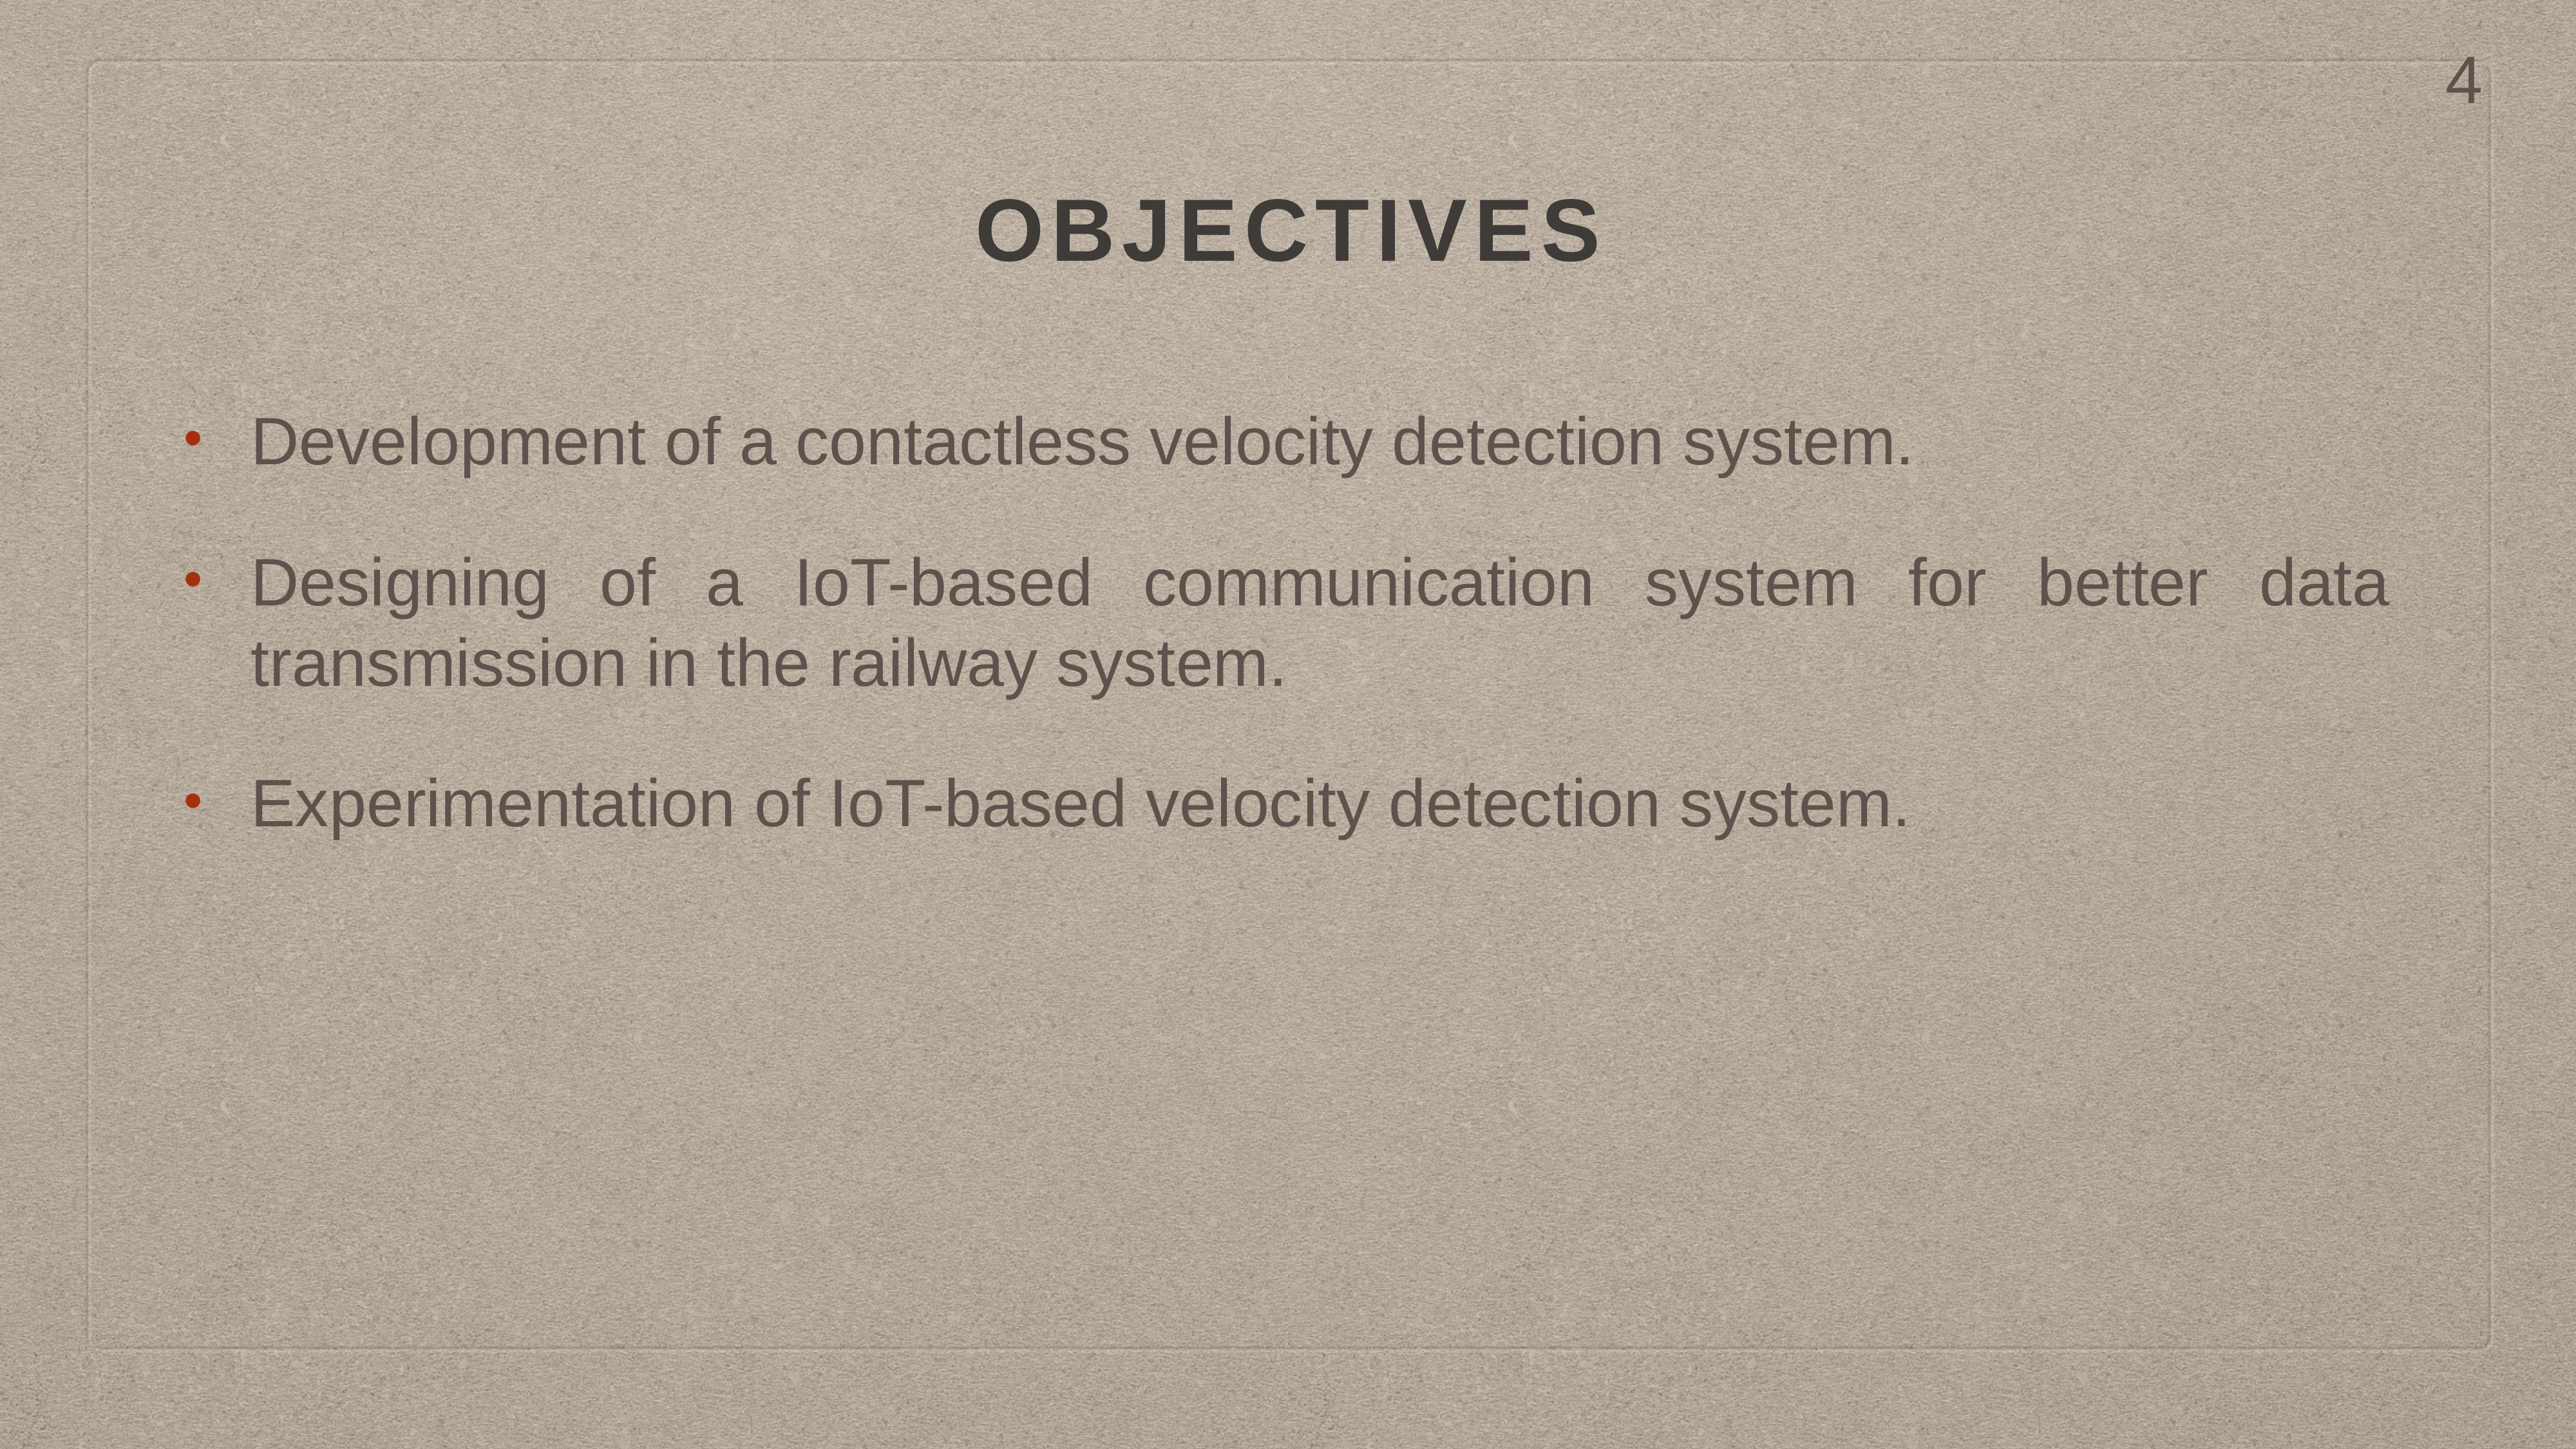

4
# OBJECTIVES
Development of a contactless velocity detection system.
Designing of a IoT-based communication system for better data transmission in the railway system.
Experimentation of IoT-based velocity detection system.